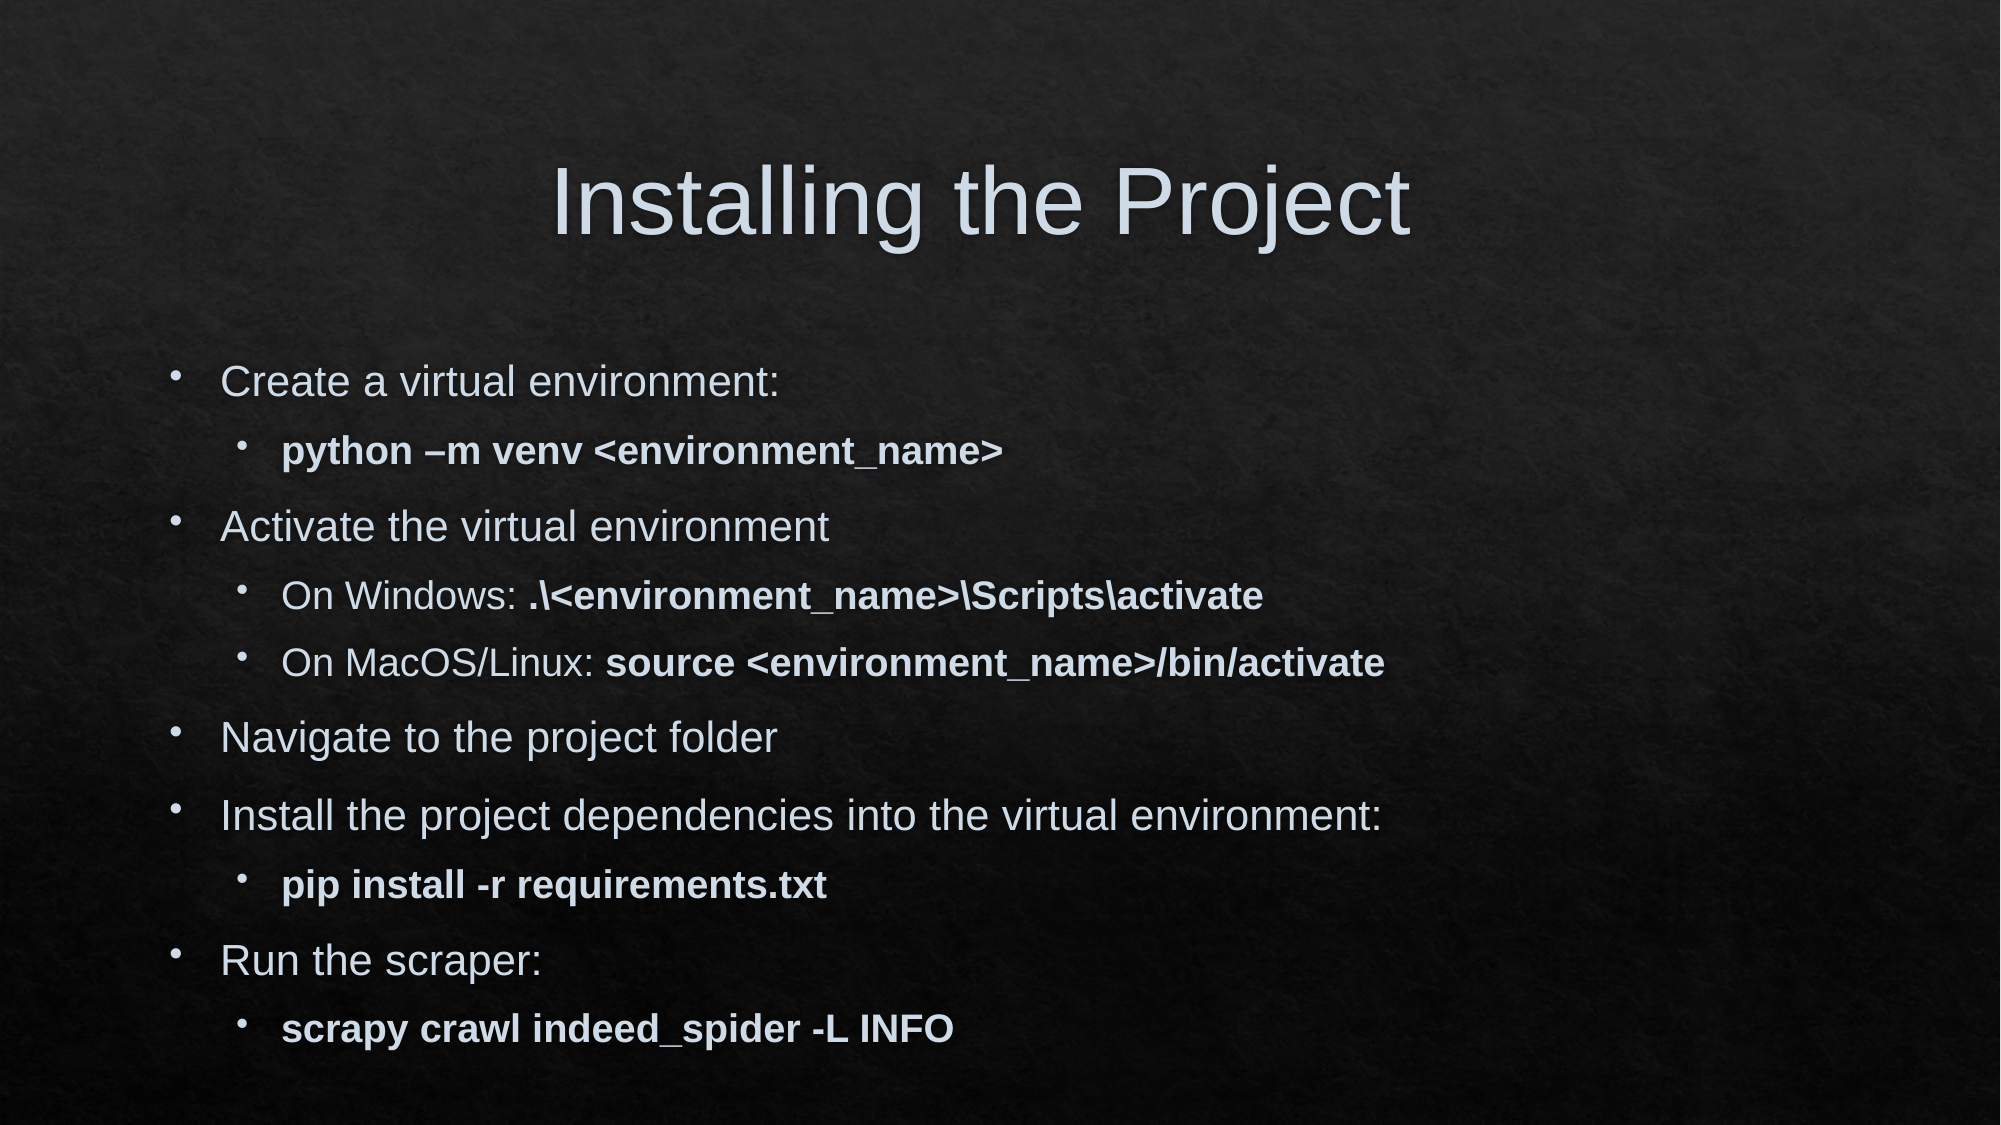

# Installing the Project
Create a virtual environment:
python –m venv <environment_name>
Activate the virtual environment
On Windows: .\<environment_name>\Scripts\activate
On MacOS/Linux: source <environment_name>/bin/activate
Navigate to the project folder
Install the project dependencies into the virtual environment:
pip install -r requirements.txt
Run the scraper:
scrapy crawl indeed_spider -L INFO